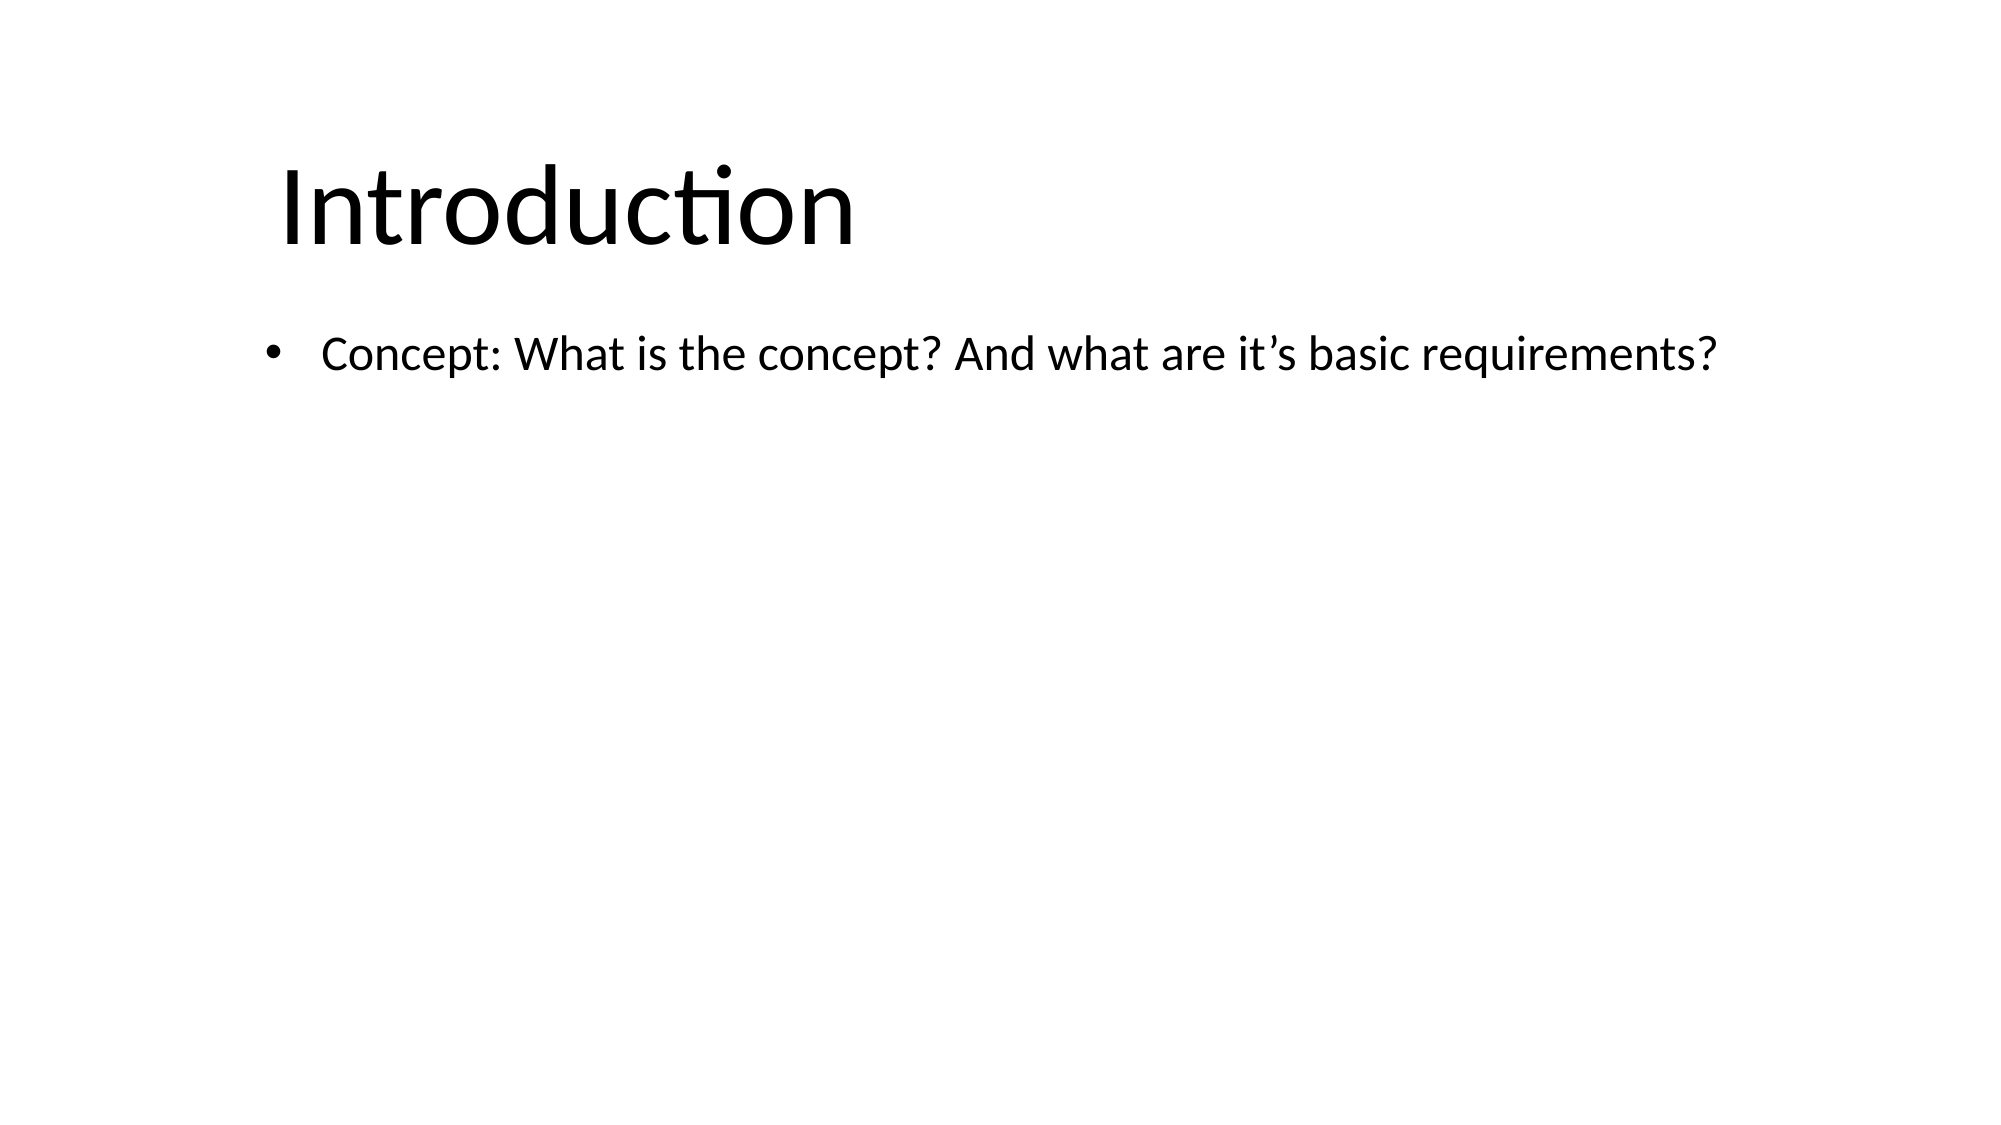

# Introduction
Concept: What is the concept? And what are it’s basic requirements?